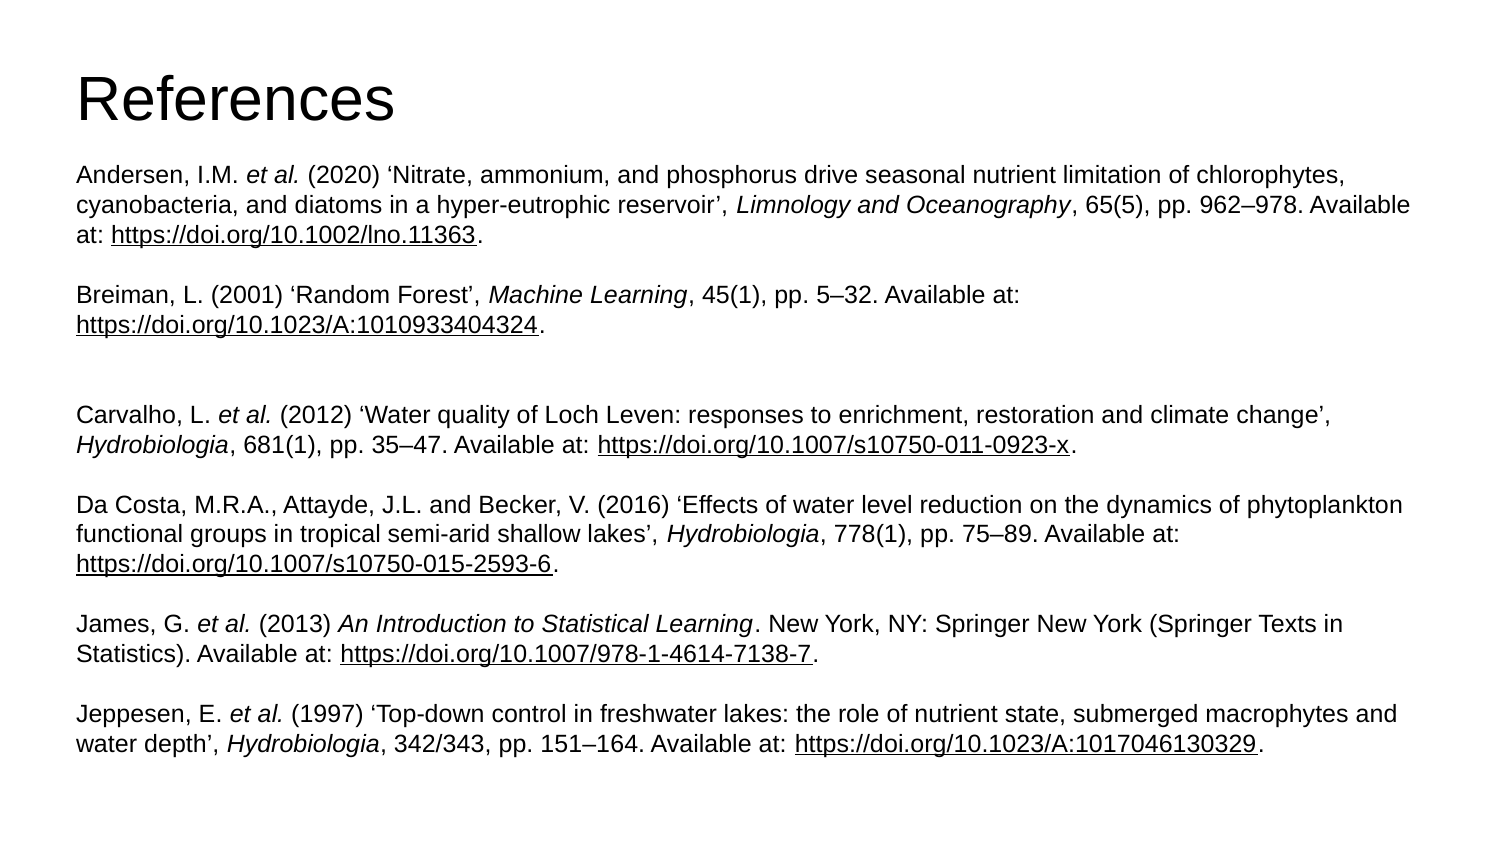

References
Andersen, I.M. et al. (2020) ‘Nitrate, ammonium, and phosphorus drive seasonal nutrient limitation of chlorophytes, cyanobacteria, and diatoms in a hyper‐eutrophic reservoir’, Limnology and Oceanography, 65(5), pp. 962–978. Available at: https://doi.org/10.1002/lno.11363.

Breiman, L. (2001) ‘Random Forest’, Machine Learning, 45(1), pp. 5–32. Available at: https://doi.org/10.1023/A:1010933404324.

Carvalho, L. et al. (2012) ‘Water quality of Loch Leven: responses to enrichment, restoration and climate change’, Hydrobiologia, 681(1), pp. 35–47. Available at: https://doi.org/10.1007/s10750-011-0923-x.

Da Costa, M.R.A., Attayde, J.L. and Becker, V. (2016) ‘Effects of water level reduction on the dynamics of phytoplankton functional groups in tropical semi-arid shallow lakes’, Hydrobiologia, 778(1), pp. 75–89. Available at: https://doi.org/10.1007/s10750-015-2593-6.

James, G. et al. (2013) An Introduction to Statistical Learning. New York, NY: Springer New York (Springer Texts in Statistics). Available at: https://doi.org/10.1007/978-1-4614-7138-7.

Jeppesen, E. et al. (1997) ‘Top-down control in freshwater lakes: the role of nutrient state, submerged macrophytes and water depth’, Hydrobiologia, 342/343, pp. 151–164. Available at: https://doi.org/10.1023/A:1017046130329.